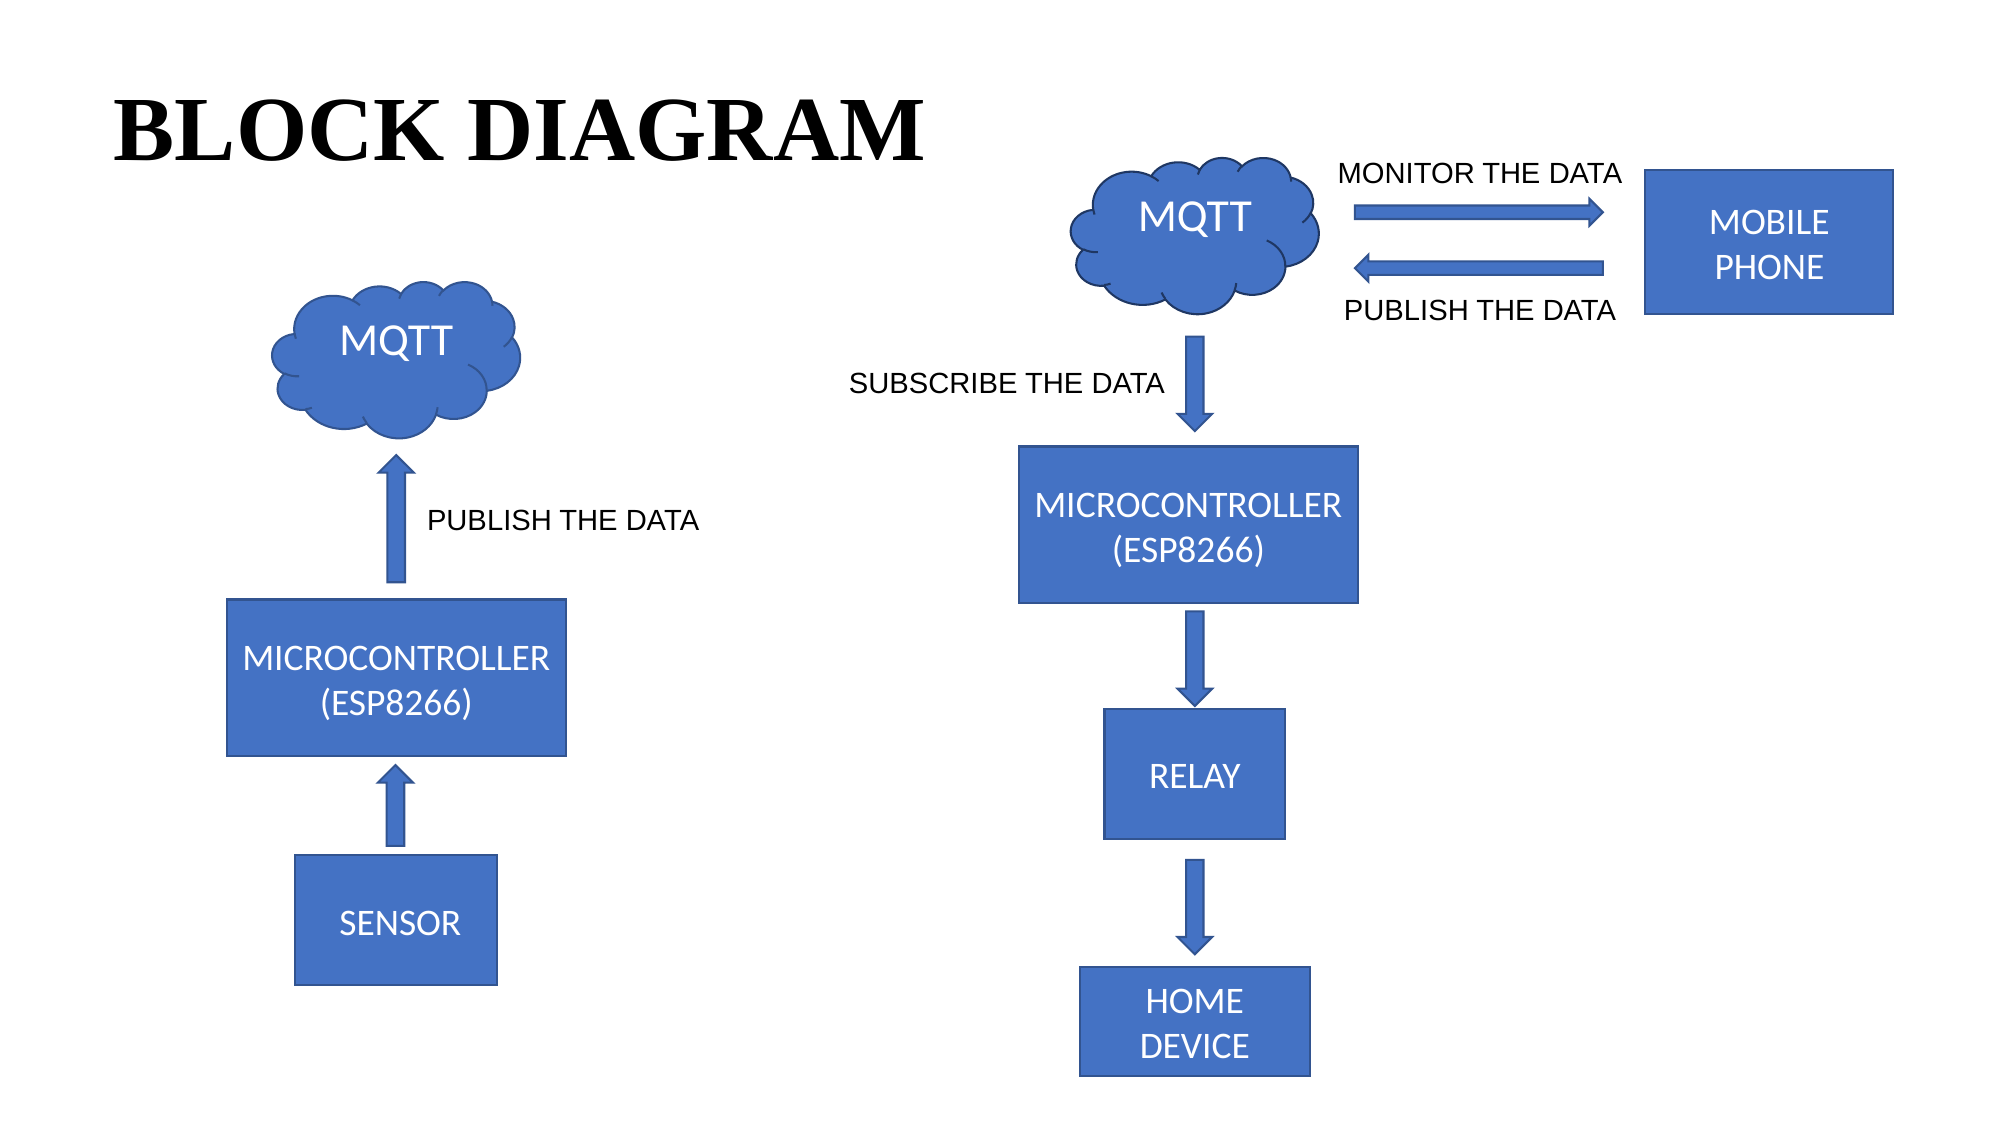

BLOCK DIAGRAM

MONITOR THE DATA
MQTT

MOBILE PHONE
MQTT

PUBLISH THE DATA

SUBSCRIBE THE DATA
MICROCONTROLLER(ESP8266)

PUBLISH THE DATA
MICROCONTROLLER(ESP8266)

RELAY

 SENSOR

HOME DEVICE